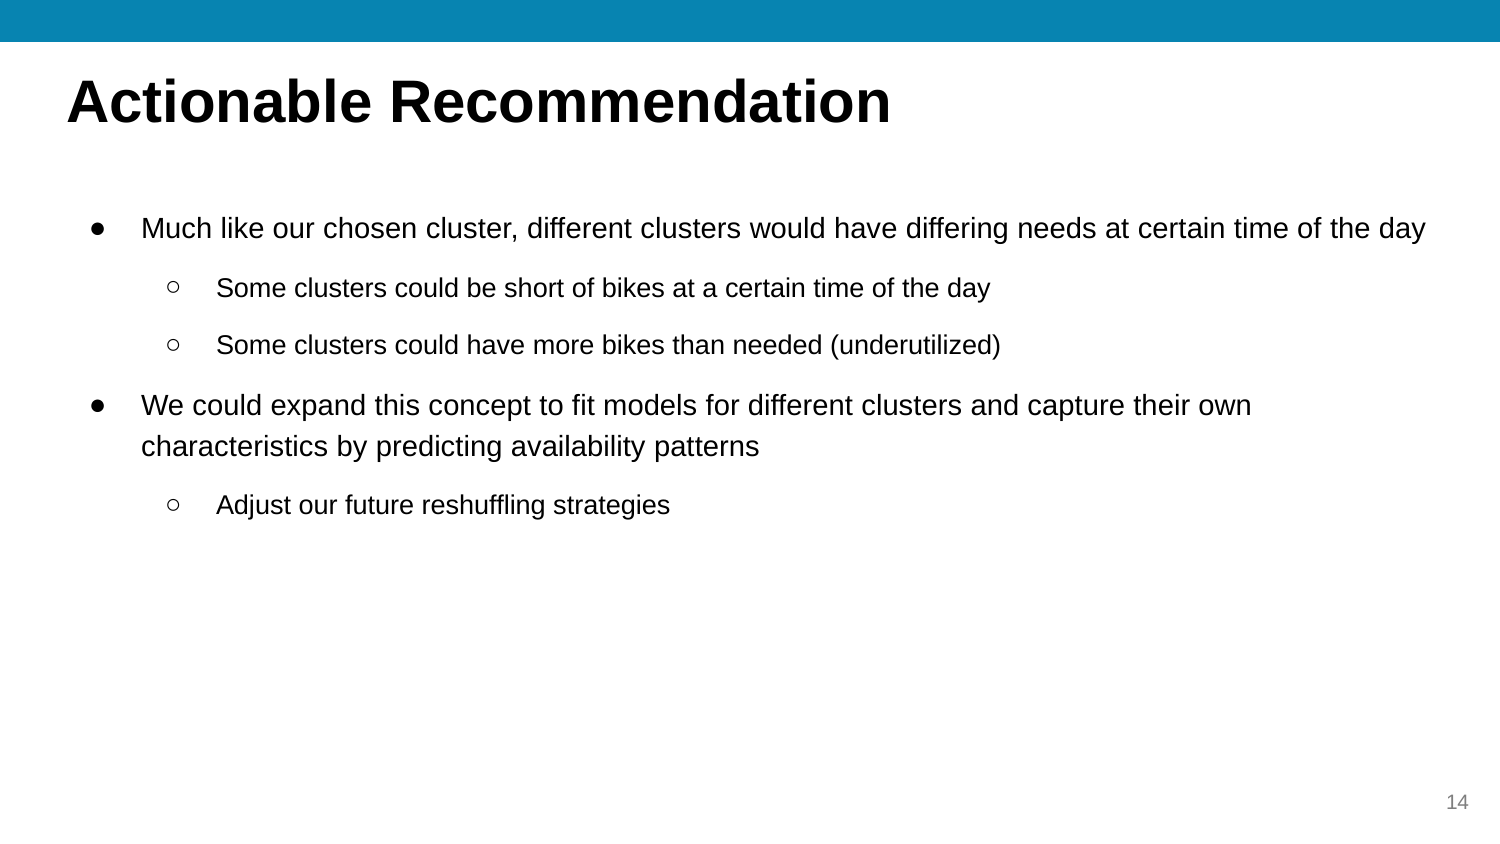

# Actionable Recommendation
Much like our chosen cluster, different clusters would have differing needs at certain time of the day
Some clusters could be short of bikes at a certain time of the day
Some clusters could have more bikes than needed (underutilized)
We could expand this concept to fit models for different clusters and capture their own characteristics by predicting availability patterns
Adjust our future reshuffling strategies

14